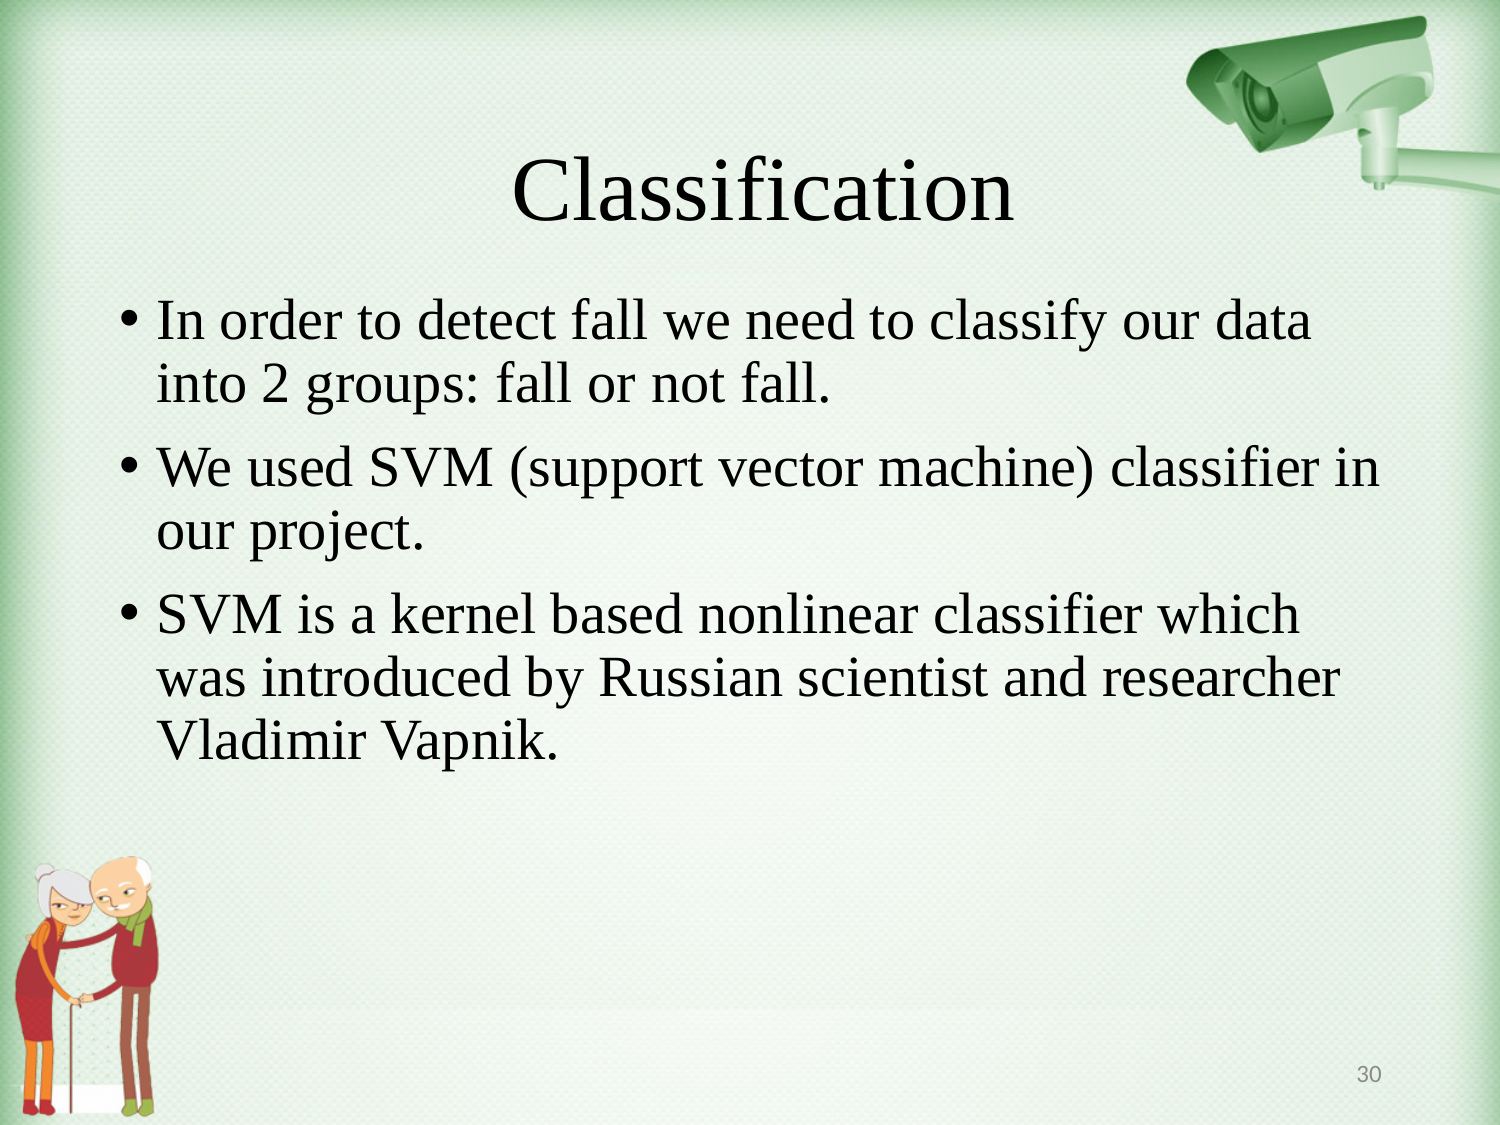

# Classification
In order to detect fall we need to classify our data into 2 groups: fall or not fall.
We used SVM (support vector machine) classifier in our project.
SVM is a kernel based nonlinear classifier which was introduced by Russian scientist and researcher Vladimir Vapnik.
30